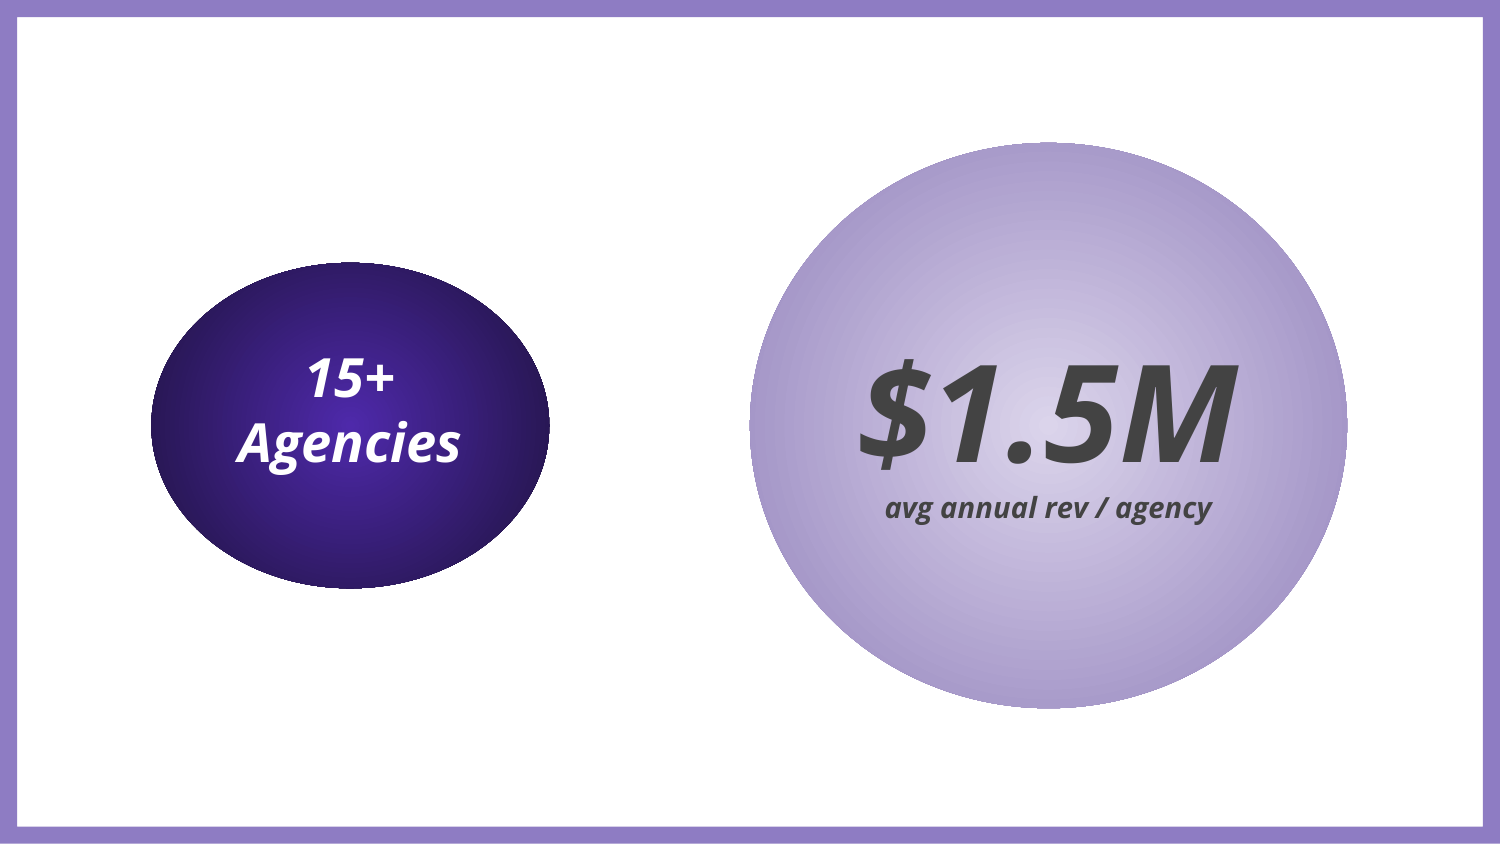

$1.5M
avg annual rev / agency

15+
Agencies